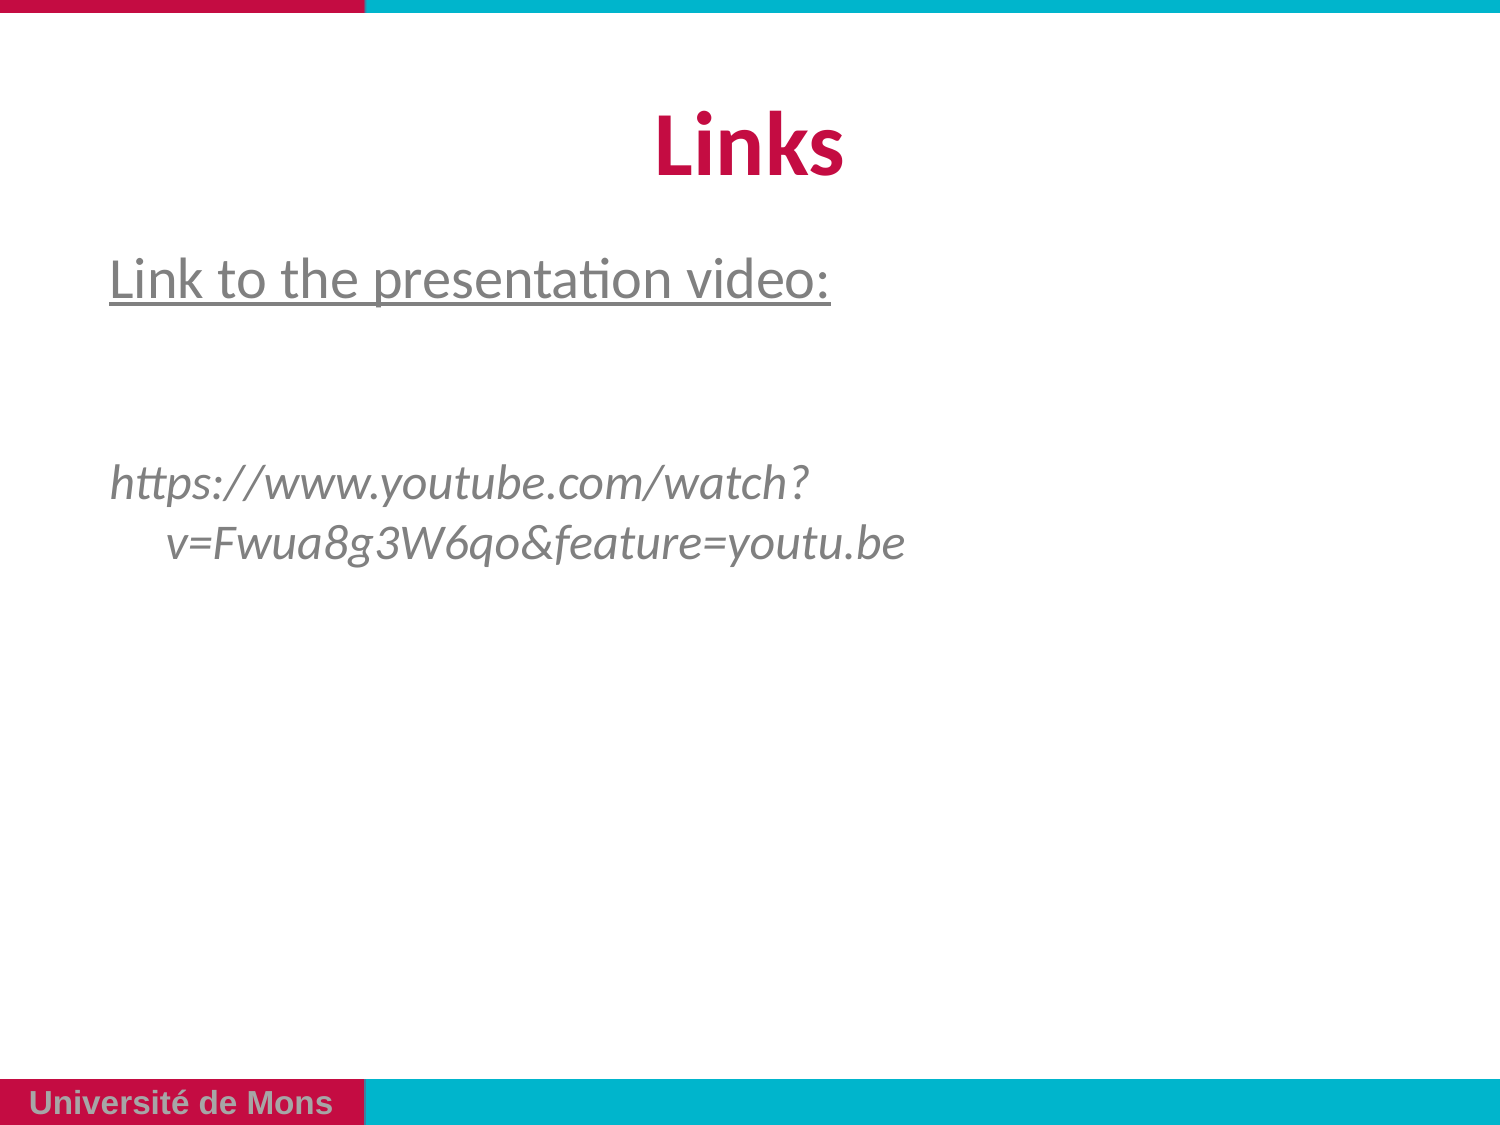

# Links
Link to the presentation video:

https://www.youtube.com/watch?v=Fwua8g3W6qo&feature=youtu.be